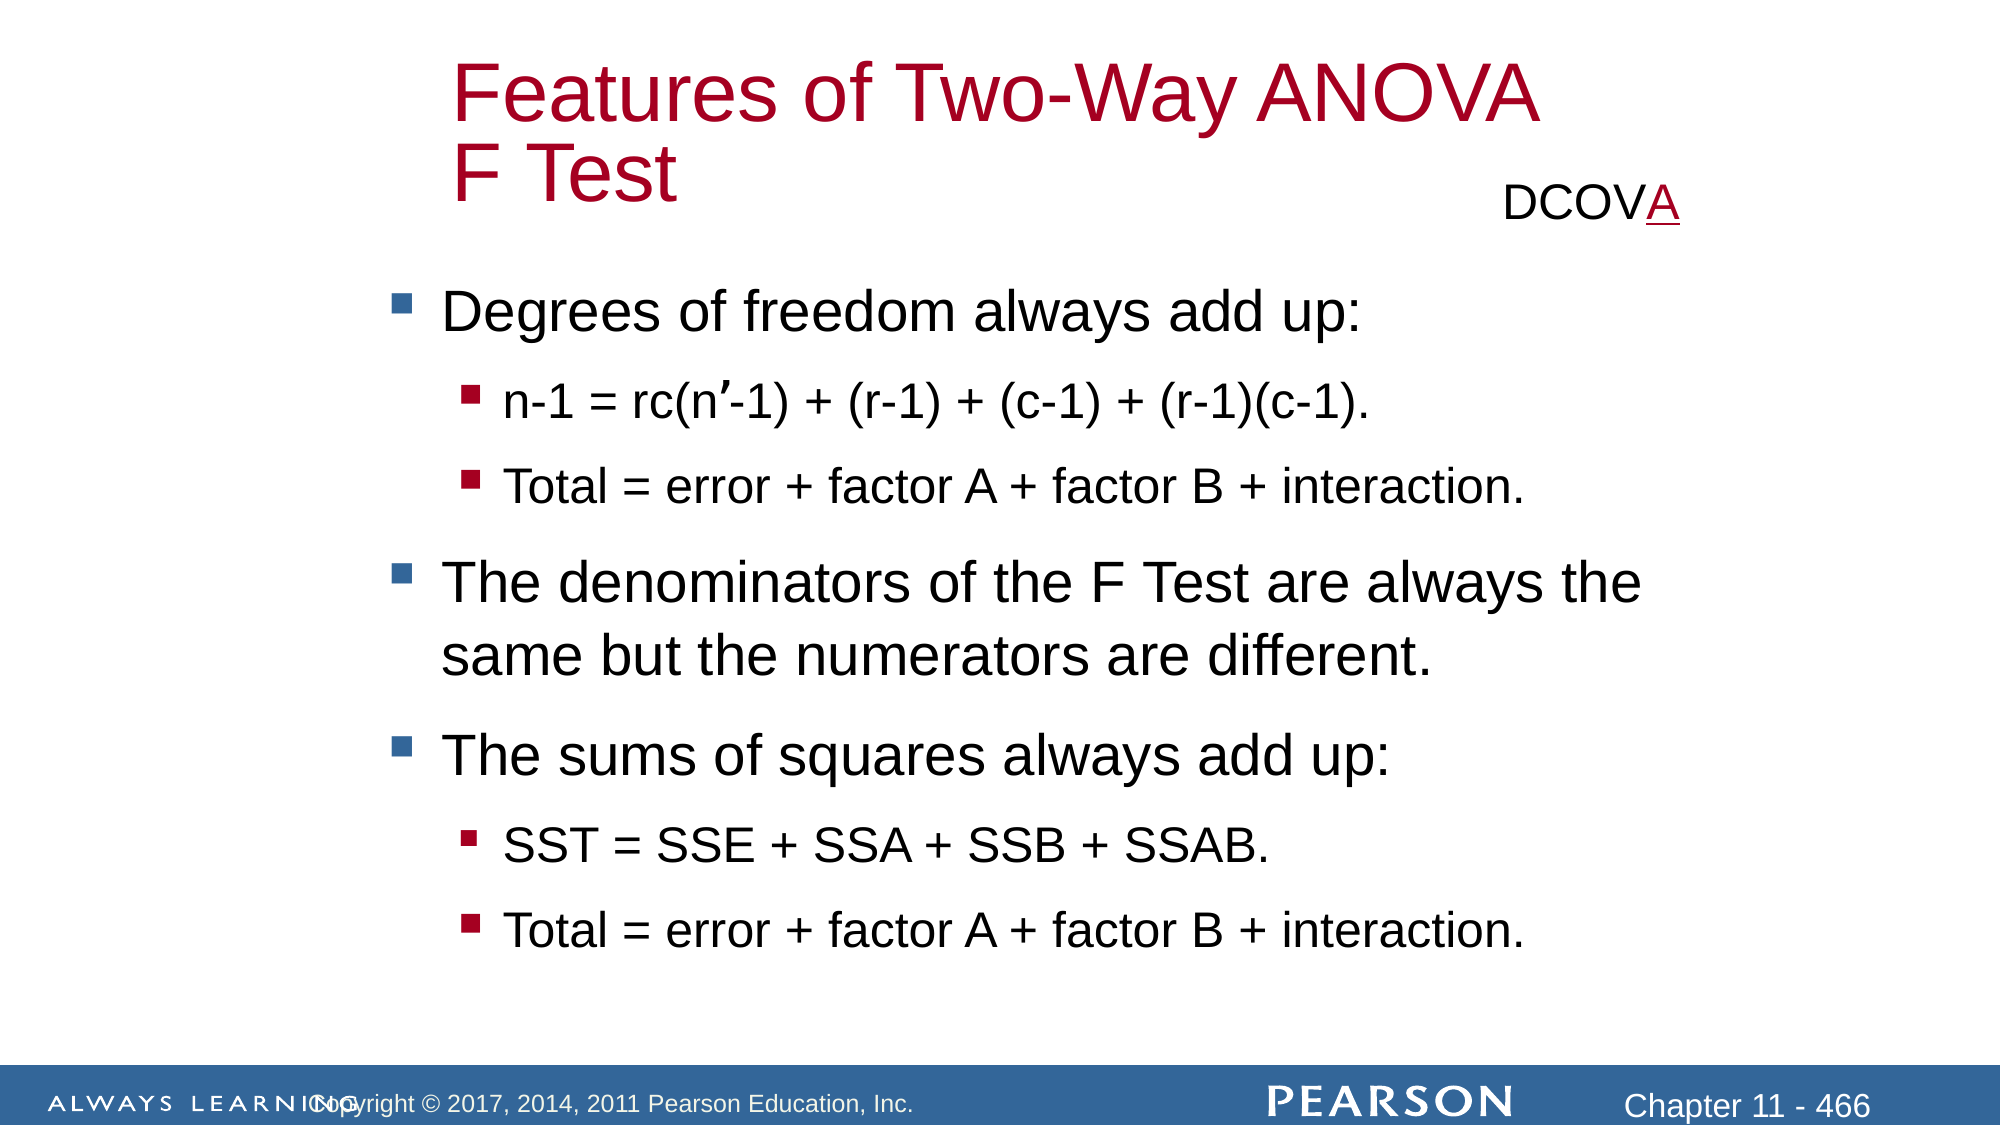

Features of Two-Way ANOVA
F Test
DCOVA
Degrees of freedom always add up:
n-1 = rc(n’-1) + (r-1) + (c-1) + (r-1)(c-1).
Total = error + factor A + factor B + interaction.
The denominators of the F Test are always the same but the numerators are different.
The sums of squares always add up:
SST = SSE + SSA + SSB + SSAB.
Total = error + factor A + factor B + interaction.